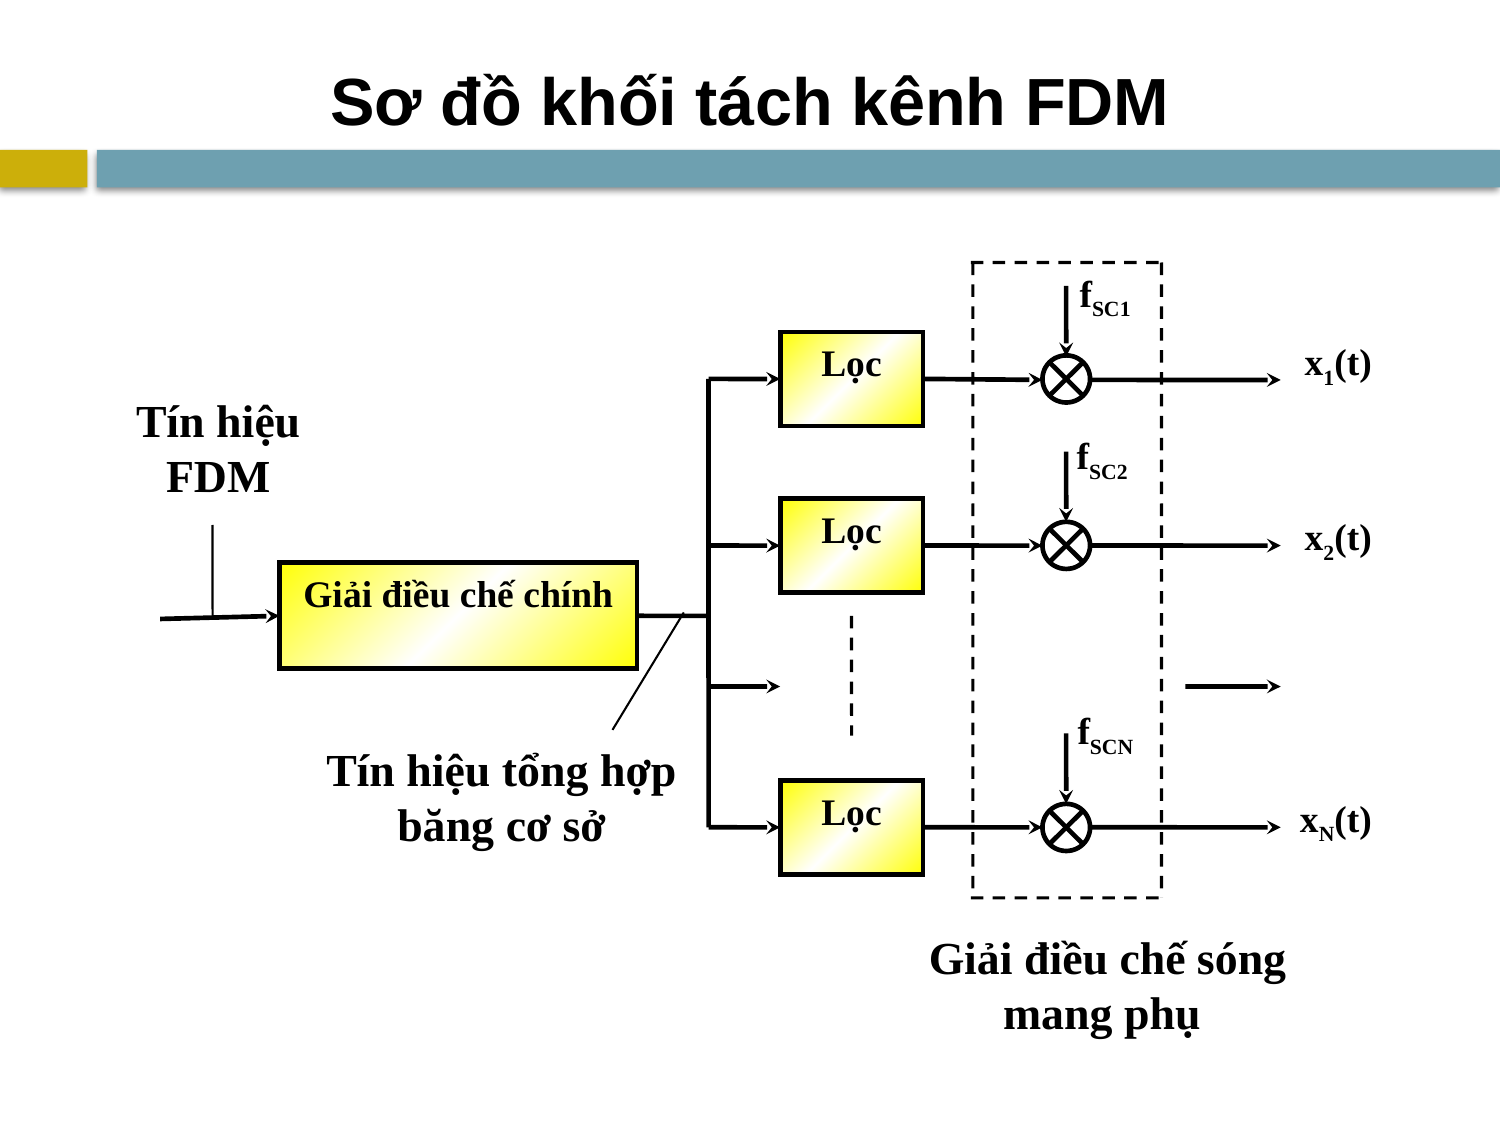

# Sơ đồ khối tách kênh FDM

 fSC1

x1(t)
Lọc

Tín hiệu FDM
 fSC2

Lọc
x2(t)

Giải điều chế chính

 fSCN
Tín hiệu tổng hợp băng cơ sở

Lọc
xN(t)

 Giải điều chế sóng mang phụ